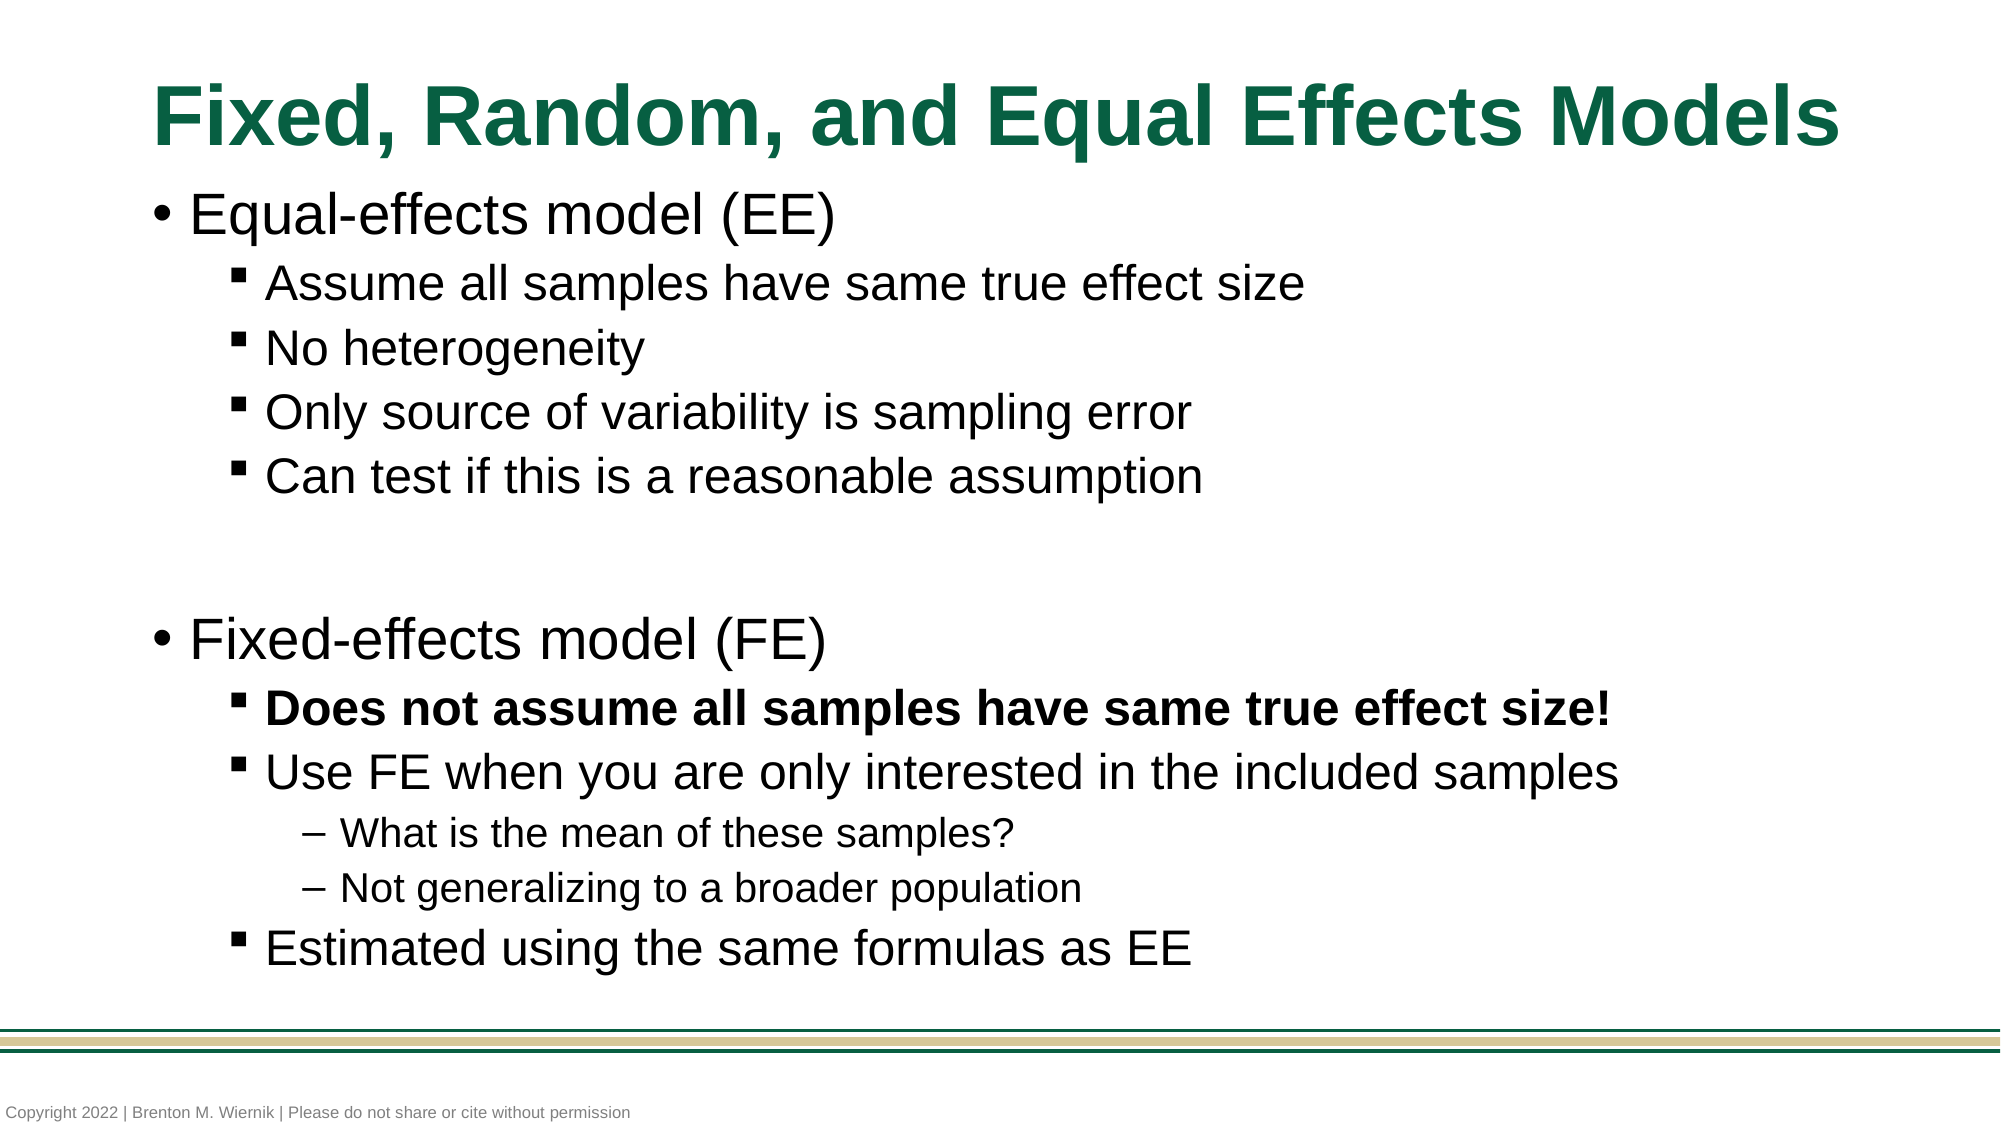

# Fixed, Random, and Equal Effects Models
Equal-effects model (EE)
Assume all samples have same true effect size
No heterogeneity
Only source of variability is sampling error
Can test if this is a reasonable assumption

Fixed-effects model (FE)
Does not assume all samples have same true effect size!
Use FE when you are only interested in the included samples
What is the mean of these samples?
Not generalizing to a broader population
Estimated using the same formulas as EE